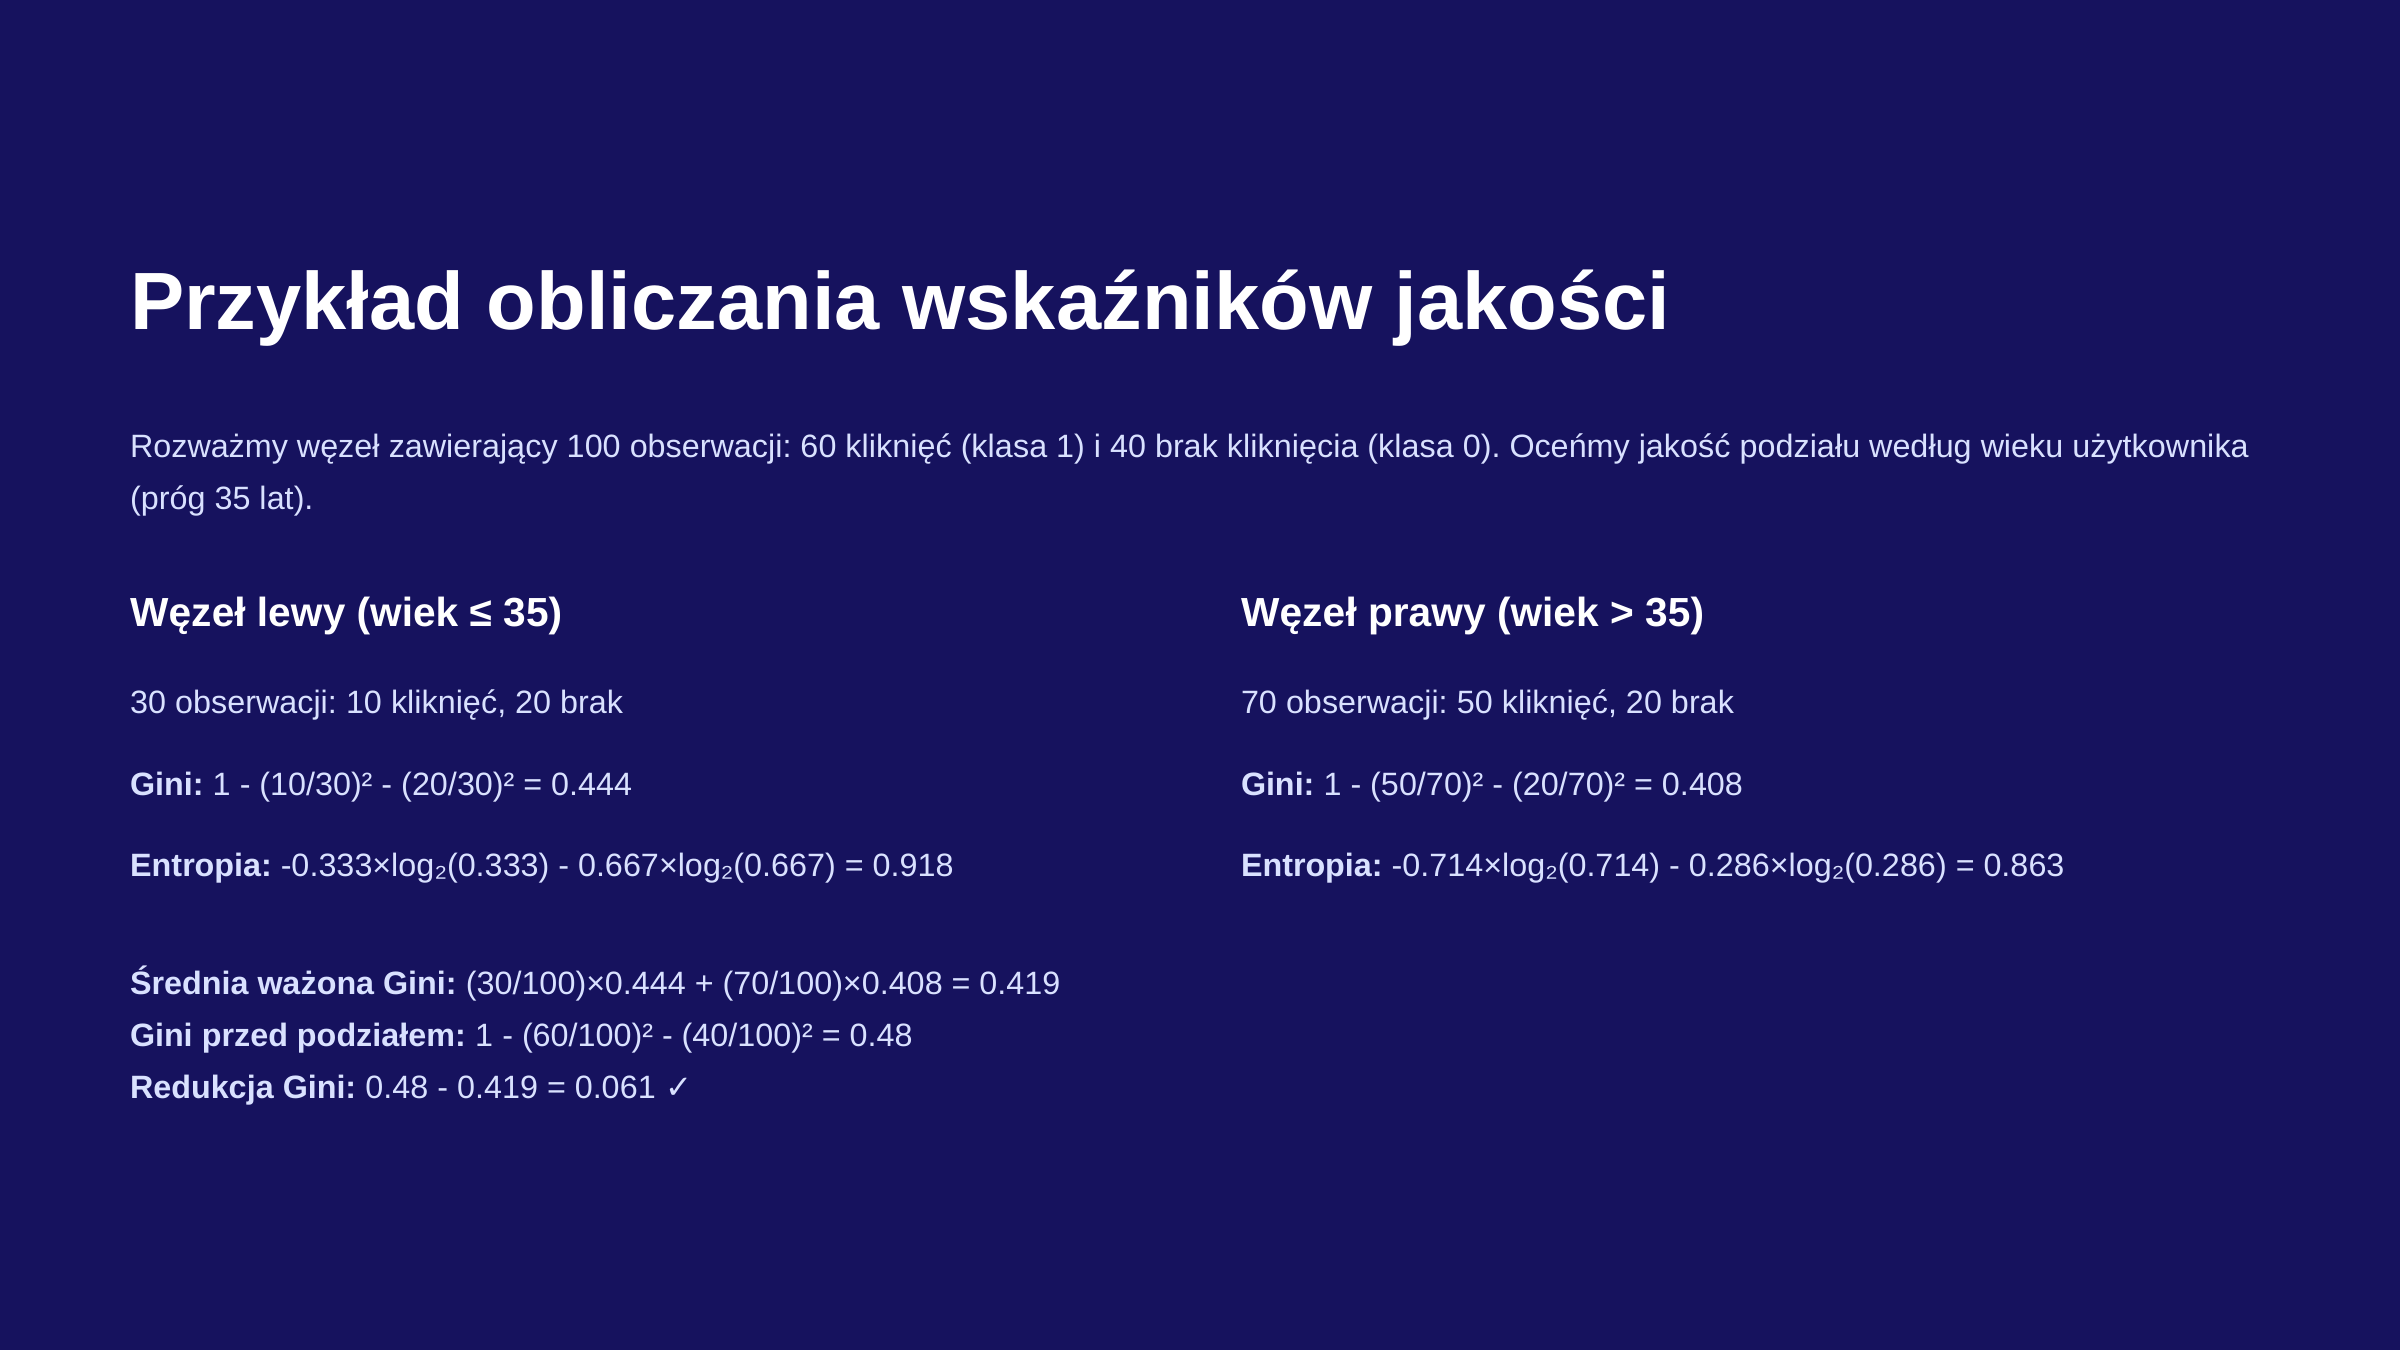

Przykład obliczania wskaźników jakości
Rozważmy węzeł zawierający 100 obserwacji: 60 kliknięć (klasa 1) i 40 brak kliknięcia (klasa 0). Oceńmy jakość podziału według wieku użytkownika (próg 35 lat).
Węzeł lewy (wiek ≤ 35)
Węzeł prawy (wiek > 35)
30 obserwacji: 10 kliknięć, 20 brak
70 obserwacji: 50 kliknięć, 20 brak
Gini: 1 - (10/30)² - (20/30)² = 0.444
Gini: 1 - (50/70)² - (20/70)² = 0.408
Entropia: -0.333×log₂(0.333) - 0.667×log₂(0.667) = 0.918
Entropia: -0.714×log₂(0.714) - 0.286×log₂(0.286) = 0.863
Średnia ważona Gini: (30/100)×0.444 + (70/100)×0.408 = 0.419
Gini przed podziałem: 1 - (60/100)² - (40/100)² = 0.48
Redukcja Gini: 0.48 - 0.419 = 0.061 ✓